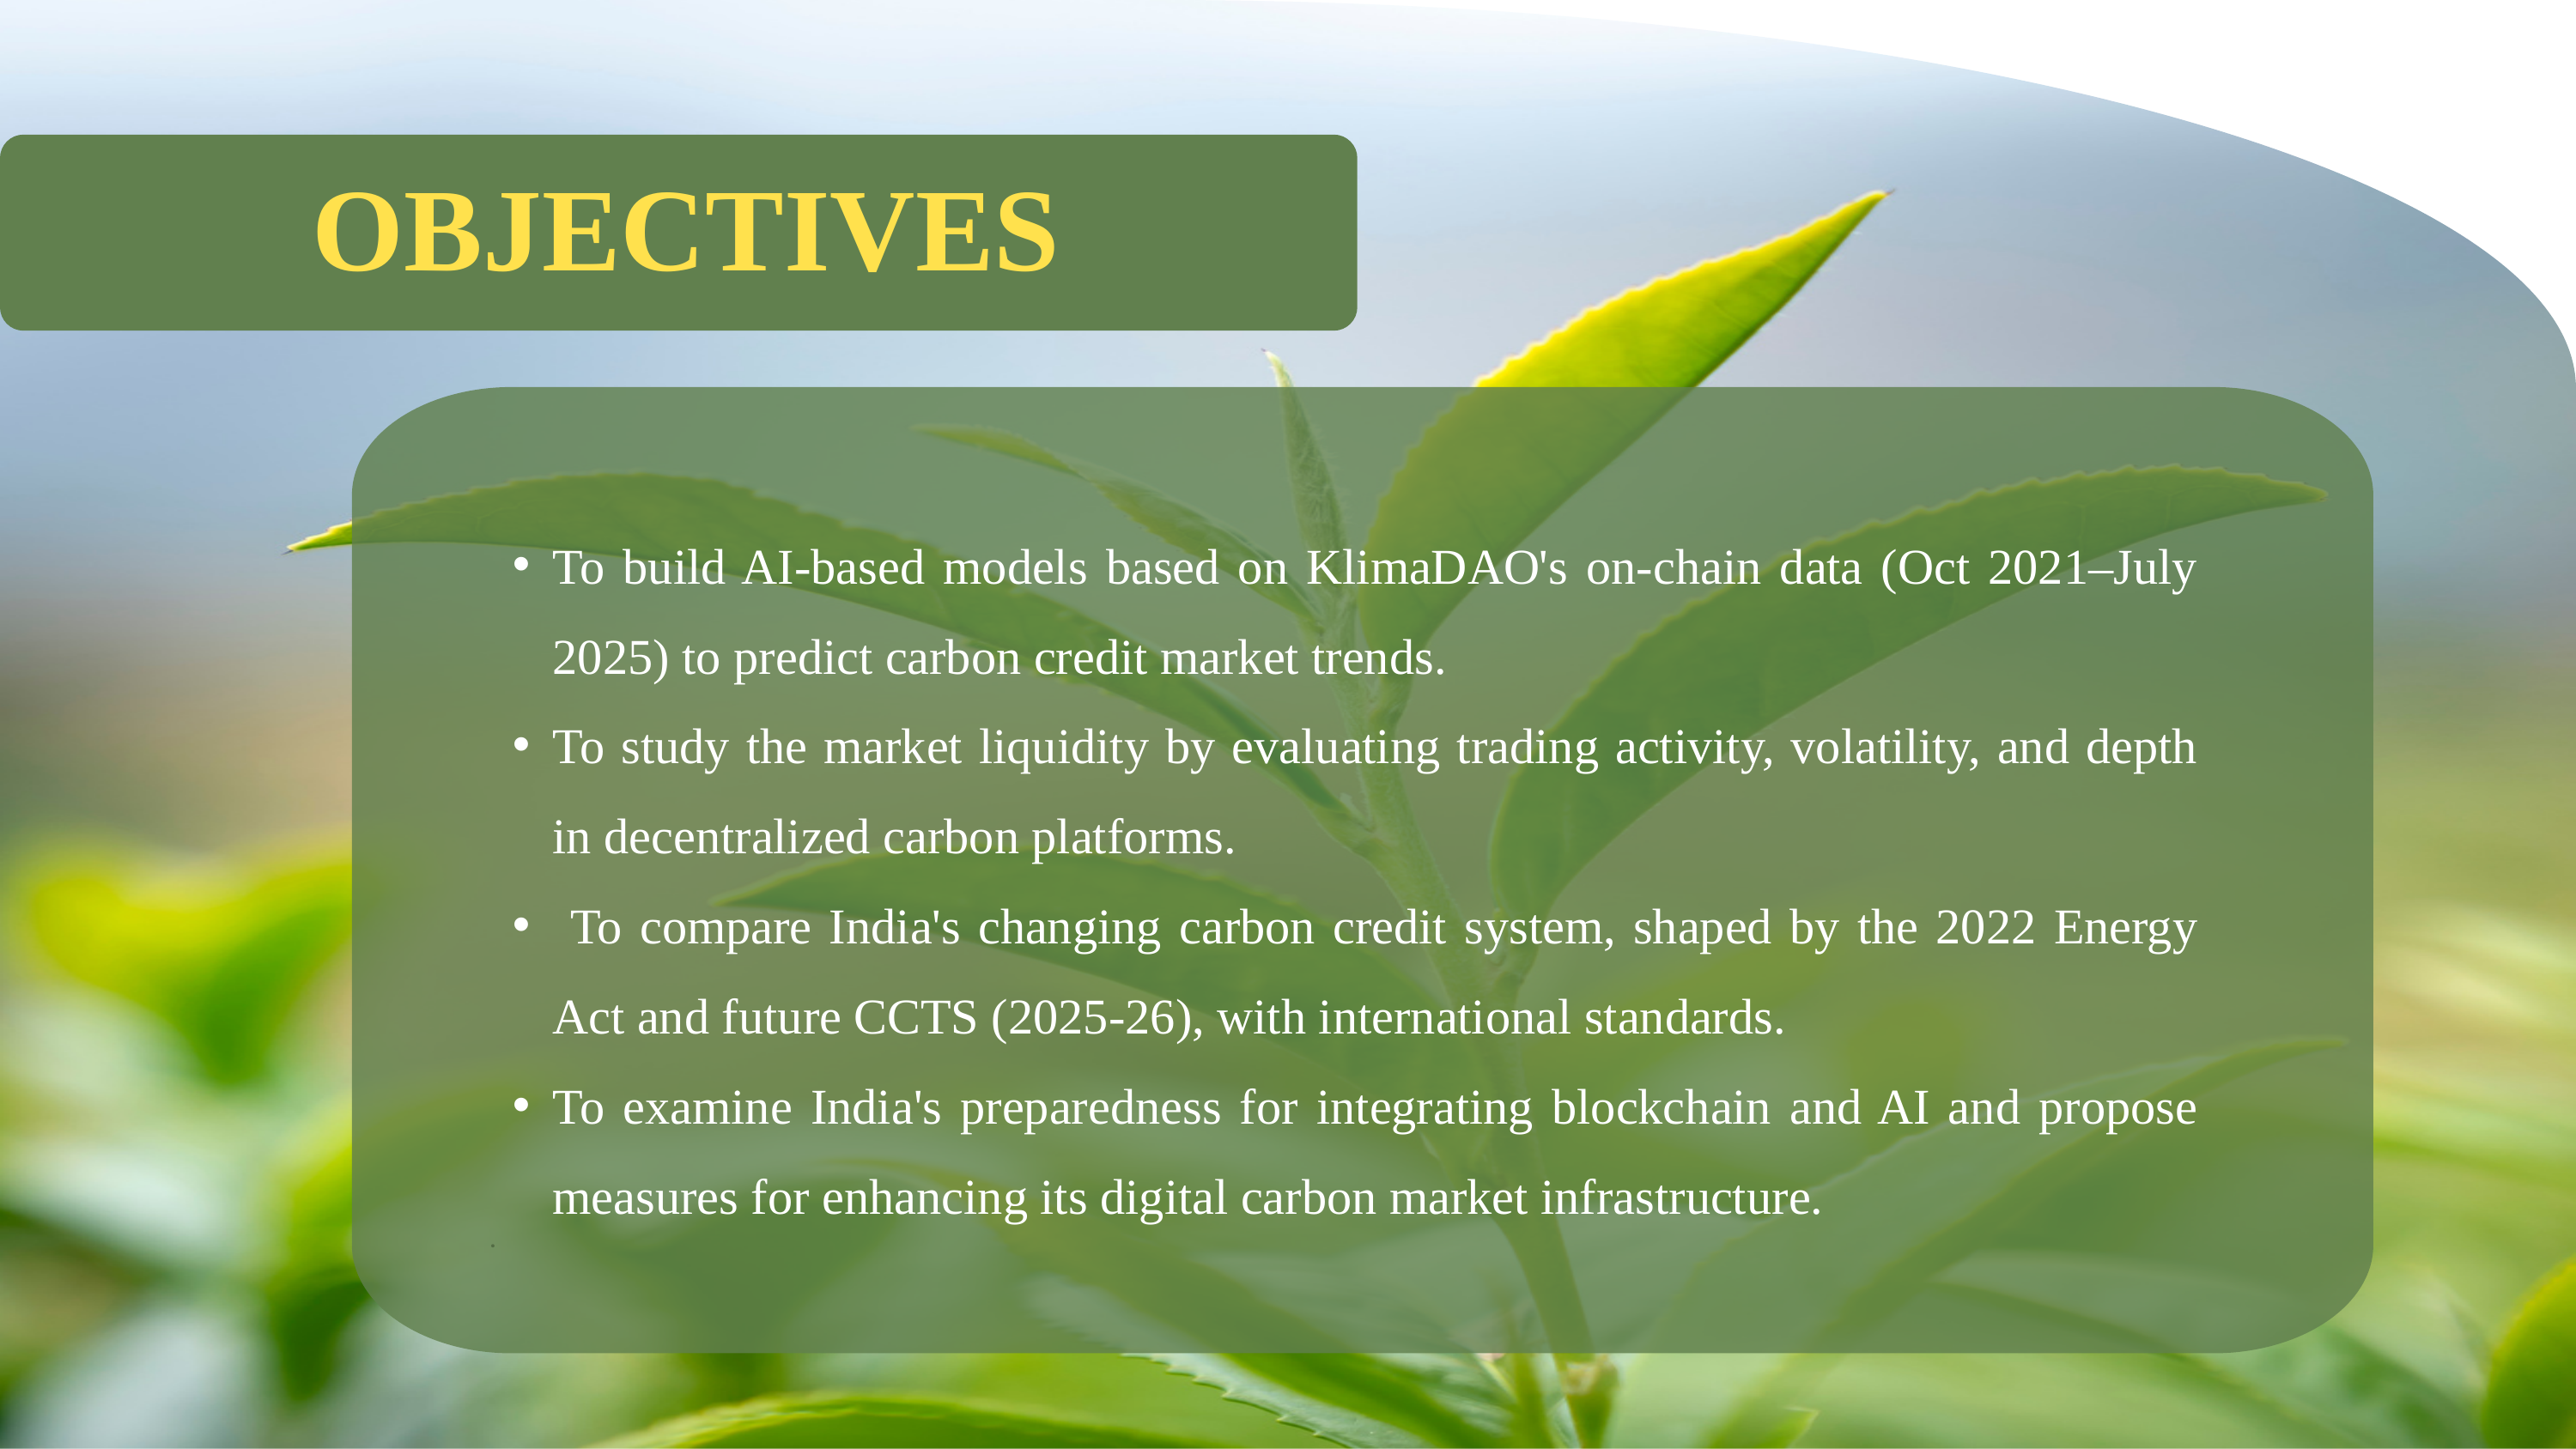

OBJECTIVES

To build AI-based models based on KlimaDAO's on-chain data (Oct 2021–July 2025) to predict carbon credit market trends.
To study the market liquidity by evaluating trading activity, volatility, and depth in decentralized carbon platforms.
 To compare India's changing carbon credit system, shaped by the 2022 Energy Act and future CCTS (2025-26), with international standards.
To examine India's preparedness for integrating blockchain and AI and propose measures for enhancing its digital carbon market infrastructure.
.